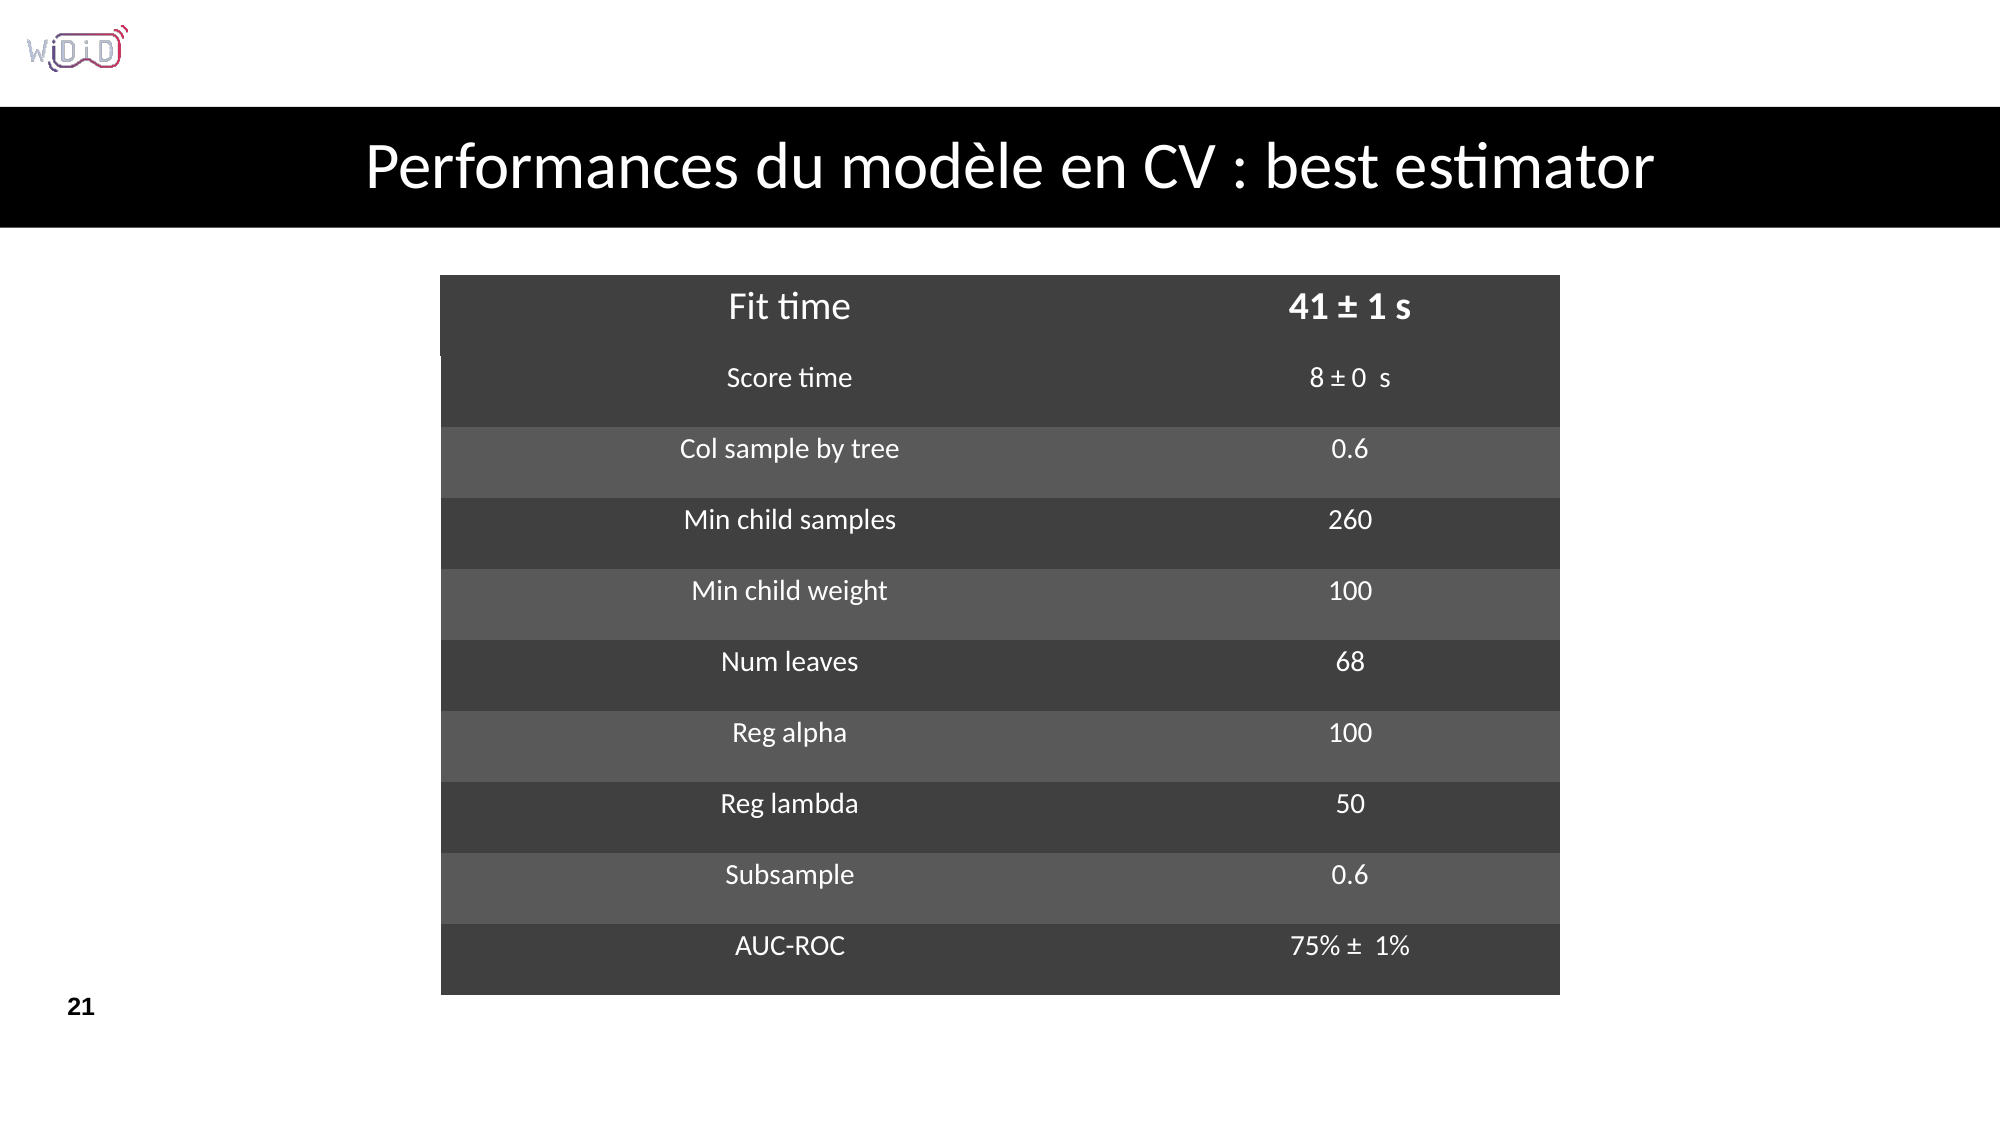

# Performances du modèle en CV : best estimator

| Fit time | 41 ± 1 s |
| --- | --- |
| Score time | 8 ± 0 s |
| Col sample by tree | 0.6 |
| Min child samples | 260 |
| Min child weight | 100 |
| Num leaves | 68 |
| Reg alpha | 100 |
| Reg lambda | 50 |
| Subsample | 0.6 |
| AUC-ROC | 75% ± 1% |